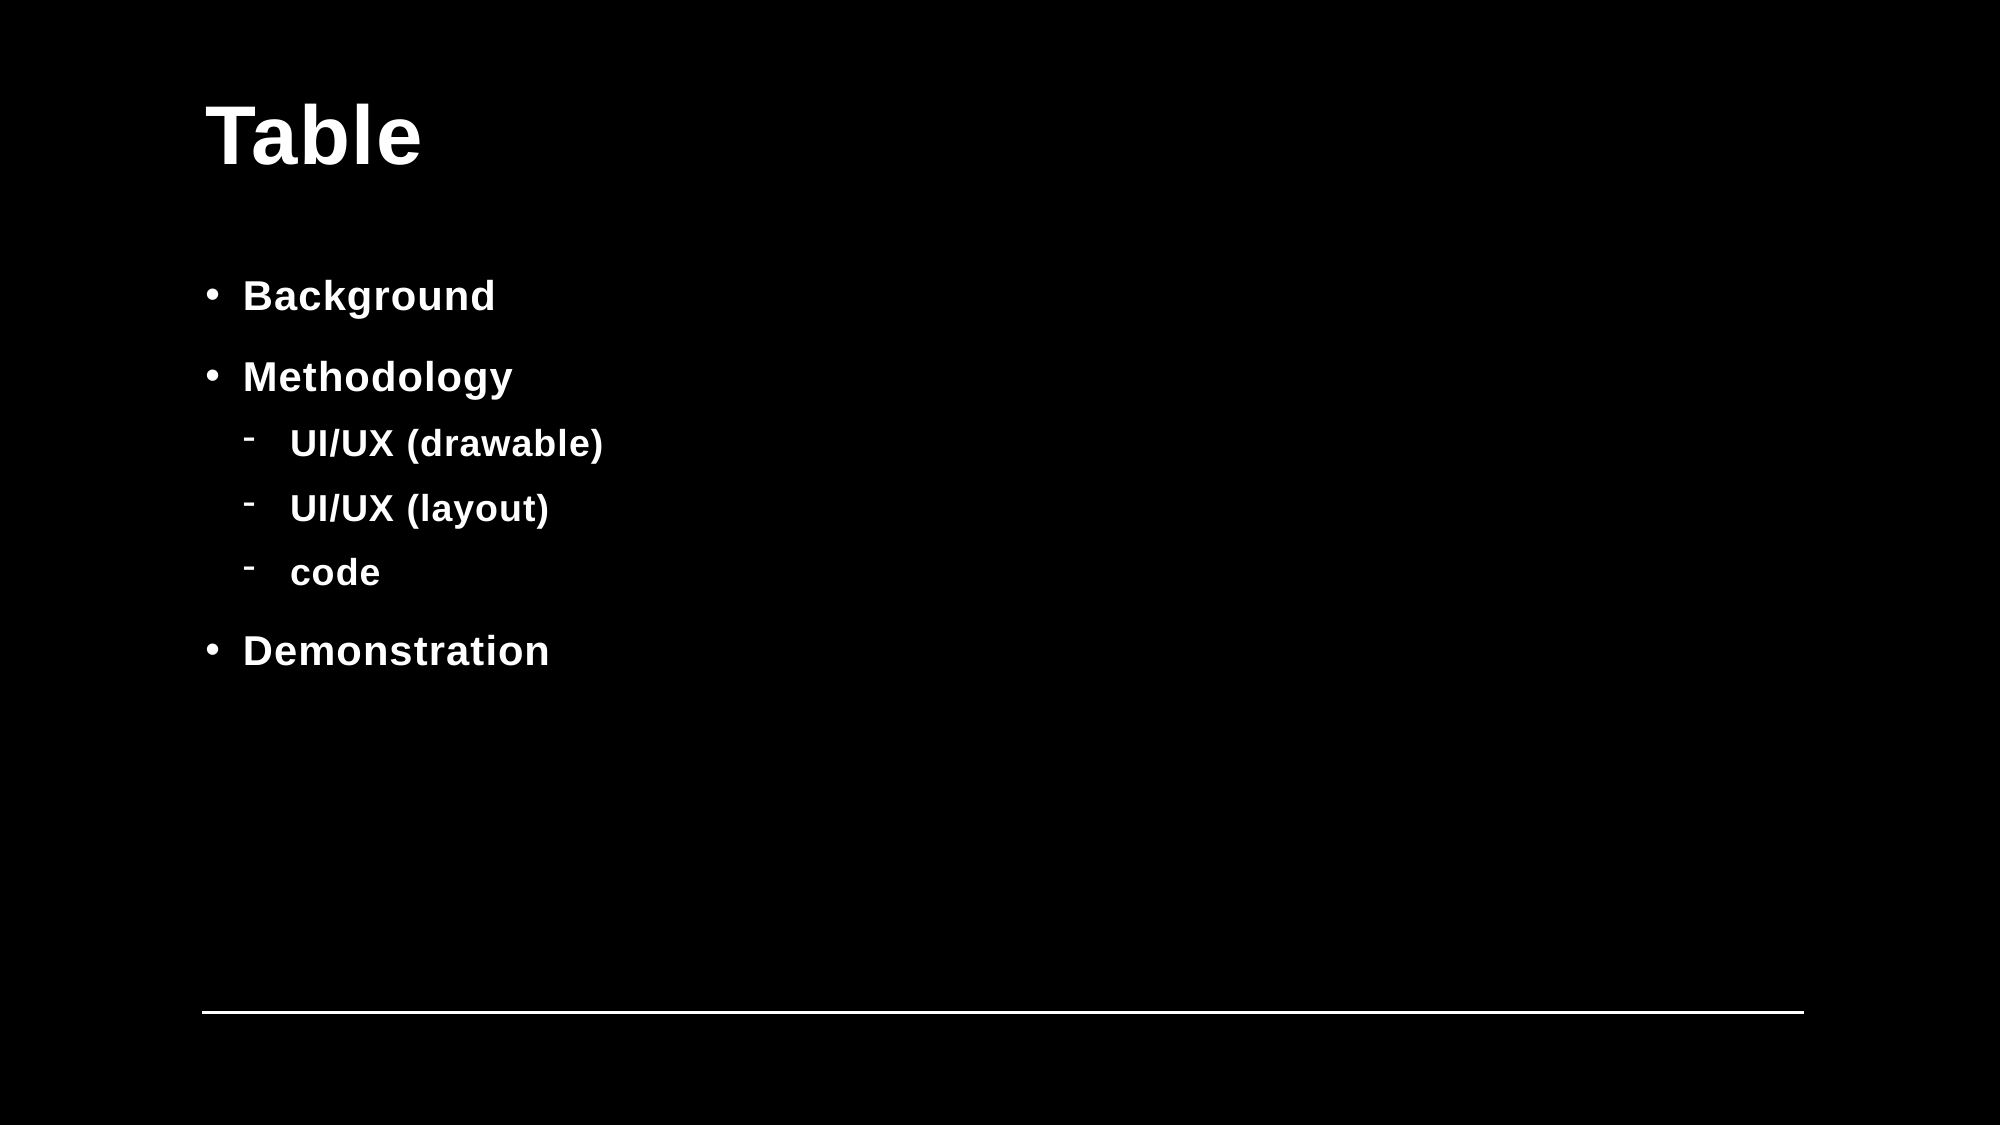

# Table
Background
Methodology
UI/UX (drawable)
UI/UX (layout)
code
Demonstration